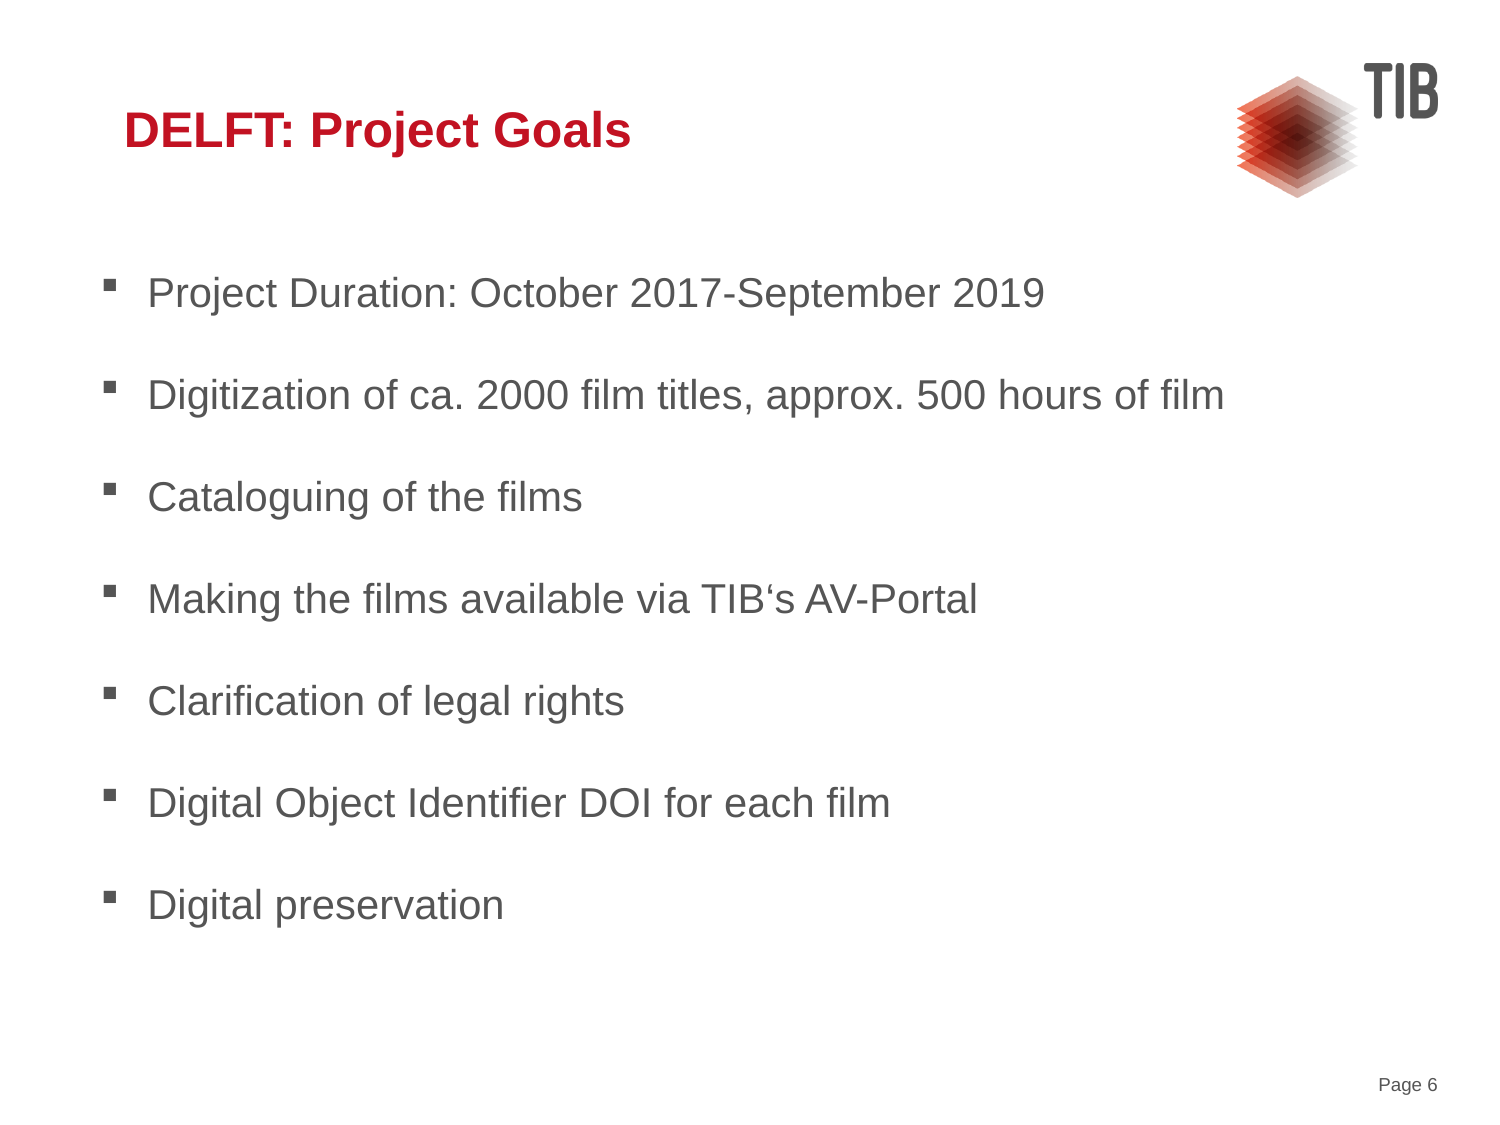

# DELFT: Project Goals

Project Duration: October 2017-September 2019

Digitization of ca. 2000 film titles, approx. 500 hours of film

Cataloguing of the films

Making the films available via TIB‘s AV-Portal

Clarification of legal rights

Digital Object Identifier DOI for each film

Digital preservation